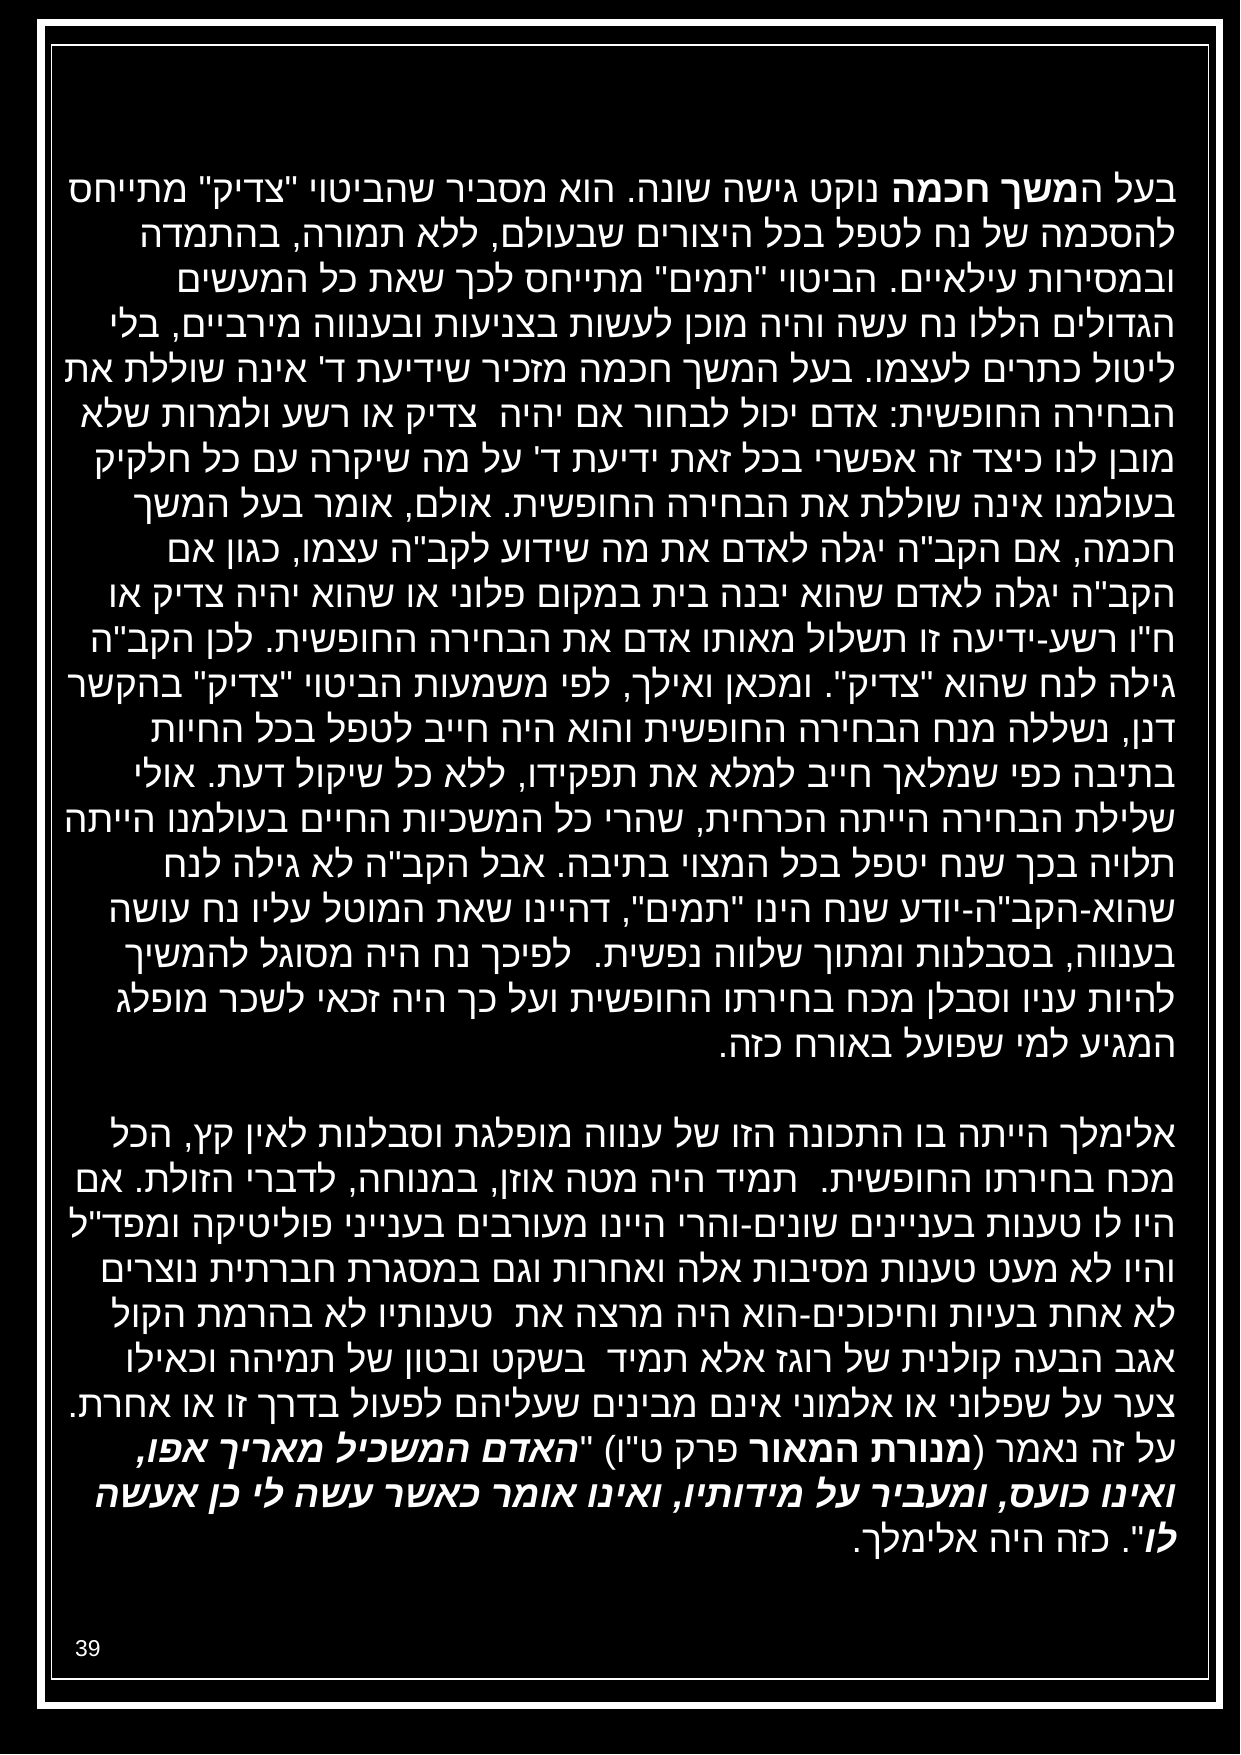

בעל המשך חכמה נוקט גישה שונה. הוא מסביר שהביטוי "צדיק" מתייחס להסכמה של נח לטפל בכל היצורים שבעולם, ללא תמורה, בהתמדה ובמסירות עילאיים. הביטוי "תמים" מתייחס לכך שאת כל המעשים הגדולים הללו נח עשה והיה מוכן לעשות בצניעות ובענווה מירביים, בלי ליטול כתרים לעצמו. בעל המשך חכמה מזכיר שידיעת ד' אינה שוללת את הבחירה החופשית: אדם יכול לבחור אם יהיה  צדיק או רשע ולמרות שלא מובן לנו כיצד זה אפשרי בכל זאת ידיעת ד' על מה שיקרה עם כל חלקיק בעולמנו אינה שוללת את הבחירה החופשית. אולם, אומר בעל המשך חכמה, אם הקב"ה יגלה לאדם את מה שידוע לקב"ה עצמו, כגון אם הקב"ה יגלה לאדם שהוא יבנה בית במקום פלוני או שהוא יהיה צדיק או ח"ו רשע-ידיעה זו תשלול מאותו אדם את הבחירה החופשית. לכן הקב"ה גילה לנח שהוא "צדיק". ומכאן ואילך, לפי משמעות הביטוי "צדיק" בהקשר דנן, נשללה מנח הבחירה החופשית והוא היה חייב לטפל בכל החיות בתיבה כפי שמלאך חייב למלא את תפקידו, ללא כל שיקול דעת. אולי שלילת הבחירה הייתה הכרחית, שהרי כל המשכיות החיים בעולמנו הייתה תלויה בכך שנח יטפל בכל המצוי בתיבה. אבל הקב"ה לא גילה לנח שהוא-הקב"ה-יודע שנח הינו "תמים", דהיינו שאת המוטל עליו נח עושה בענווה, בסבלנות ומתוך שלווה נפשית.  לפיכך נח היה מסוגל להמשיך להיות עניו וסבלן מכח בחירתו החופשית ועל כך היה זכאי לשכר מופלג המגיע למי שפועל באורח כזה.

אלימלך הייתה בו התכונה הזו של ענווה מופלגת וסבלנות לאין קץ, הכל מכח בחירתו החופשית.  תמיד היה מטה אוזן, במנוחה, לדברי הזולת. אם היו לו טענות בעניינים שונים-והרי היינו מעורבים בענייני פוליטיקה ומפד"ל והיו לא מעט טענות מסיבות אלה ואחרות וגם במסגרת חברתית נוצרים לא אחת בעיות וחיכוכים-הוא היה מרצה את  טענותיו לא בהרמת הקול אגב הבעה קולנית של רוגז אלא תמיד  בשקט ובטון של תמיהה וכאילו צער על שפלוני או אלמוני אינם מבינים שעליהם לפעול בדרך זו או אחרת. על זה נאמר (מנורת המאור פרק ט"ו) "האדם המשכיל מאריך אפו, ואינו כועס, ומעביר על מידותיו, ואינו אומר כאשר עשה לי כן אעשה לו". כזה היה אלימלך.

39